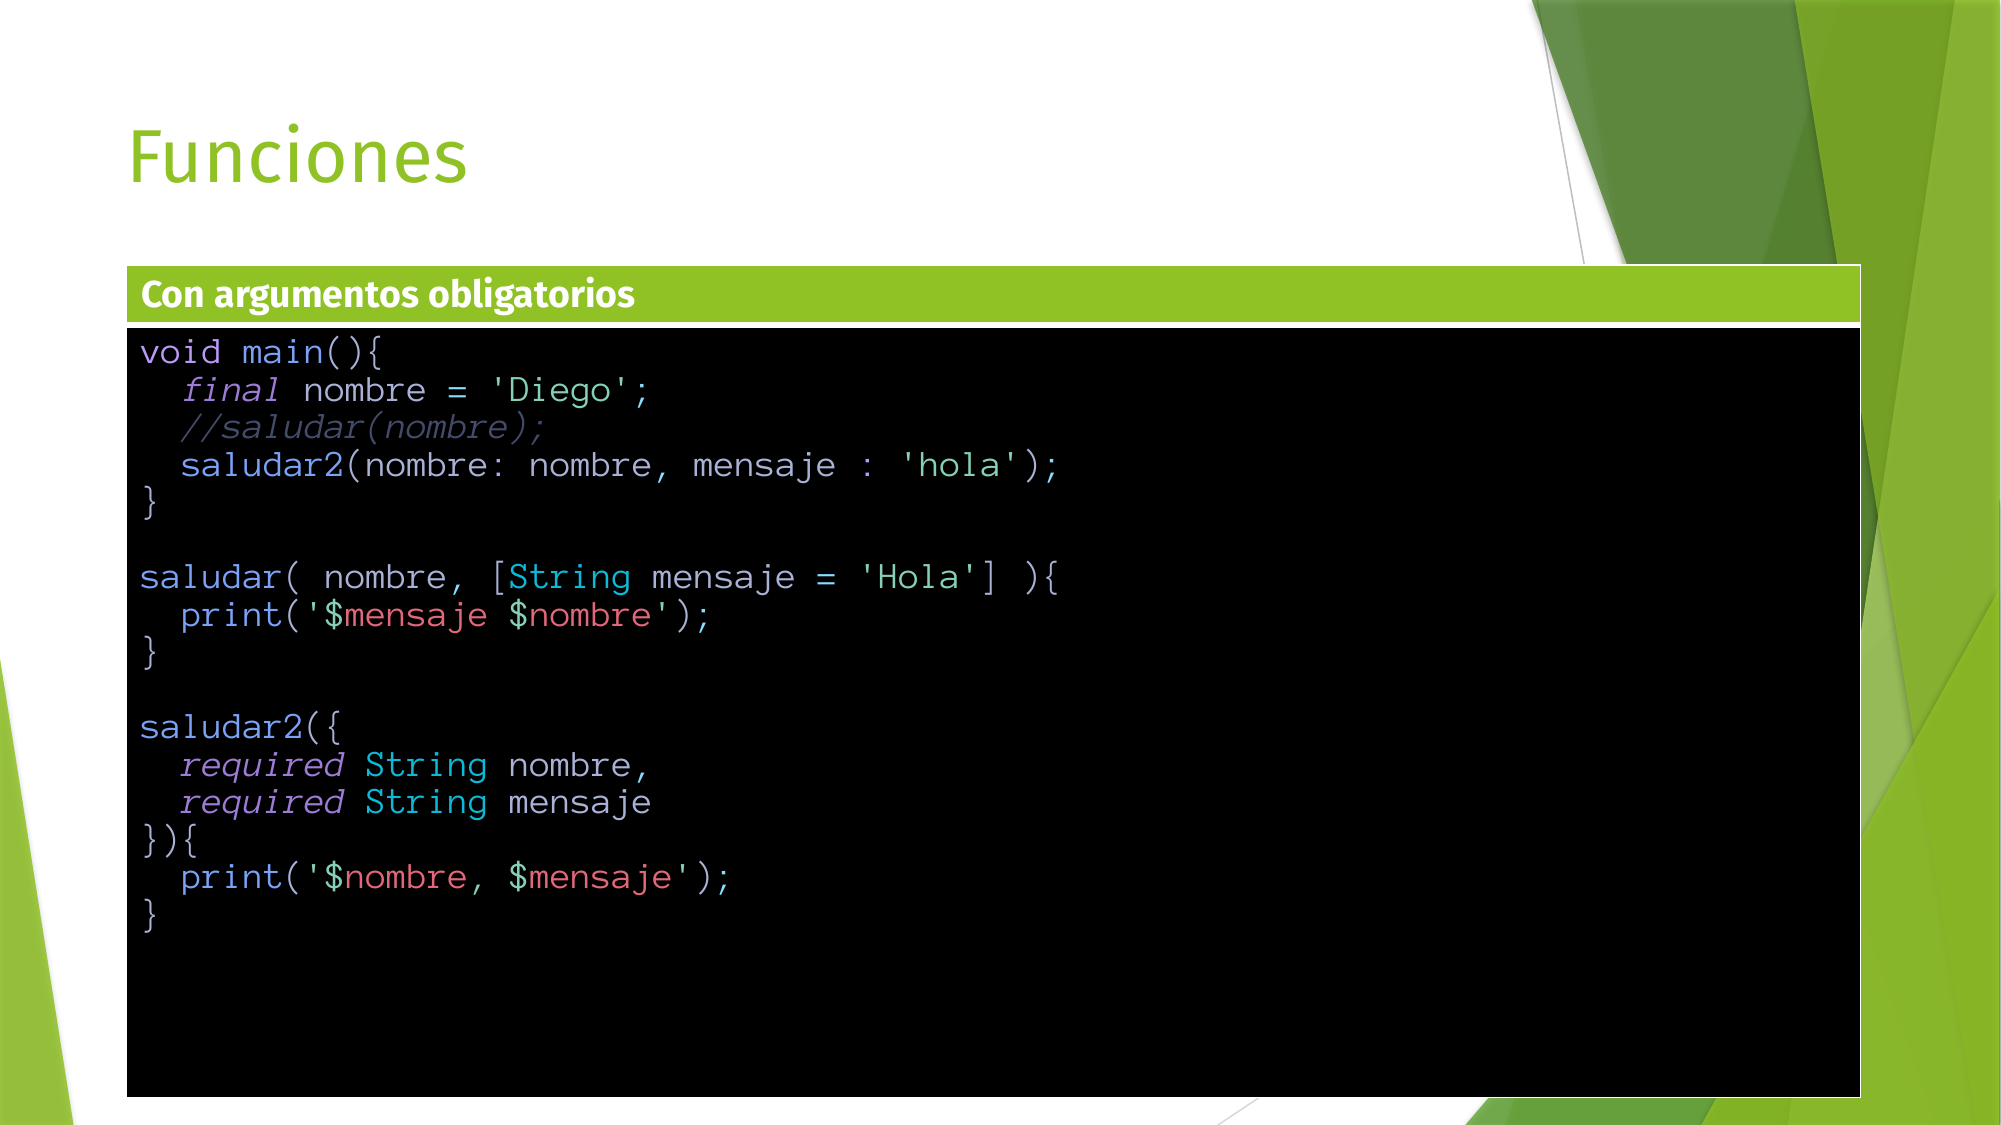

# Funciones
| Con argumentos obligatorios |
| --- |
| void main(){   final nombre = 'Diego';   //saludar(nombre);   saludar2(nombre: nombre, mensaje : 'hola'); } saludar( nombre, [String mensaje = 'Hola'] ){   print('$mensaje $nombre'); } saludar2({   required String nombre,   required String mensaje }){   print('$nombre, $mensaje'); } |